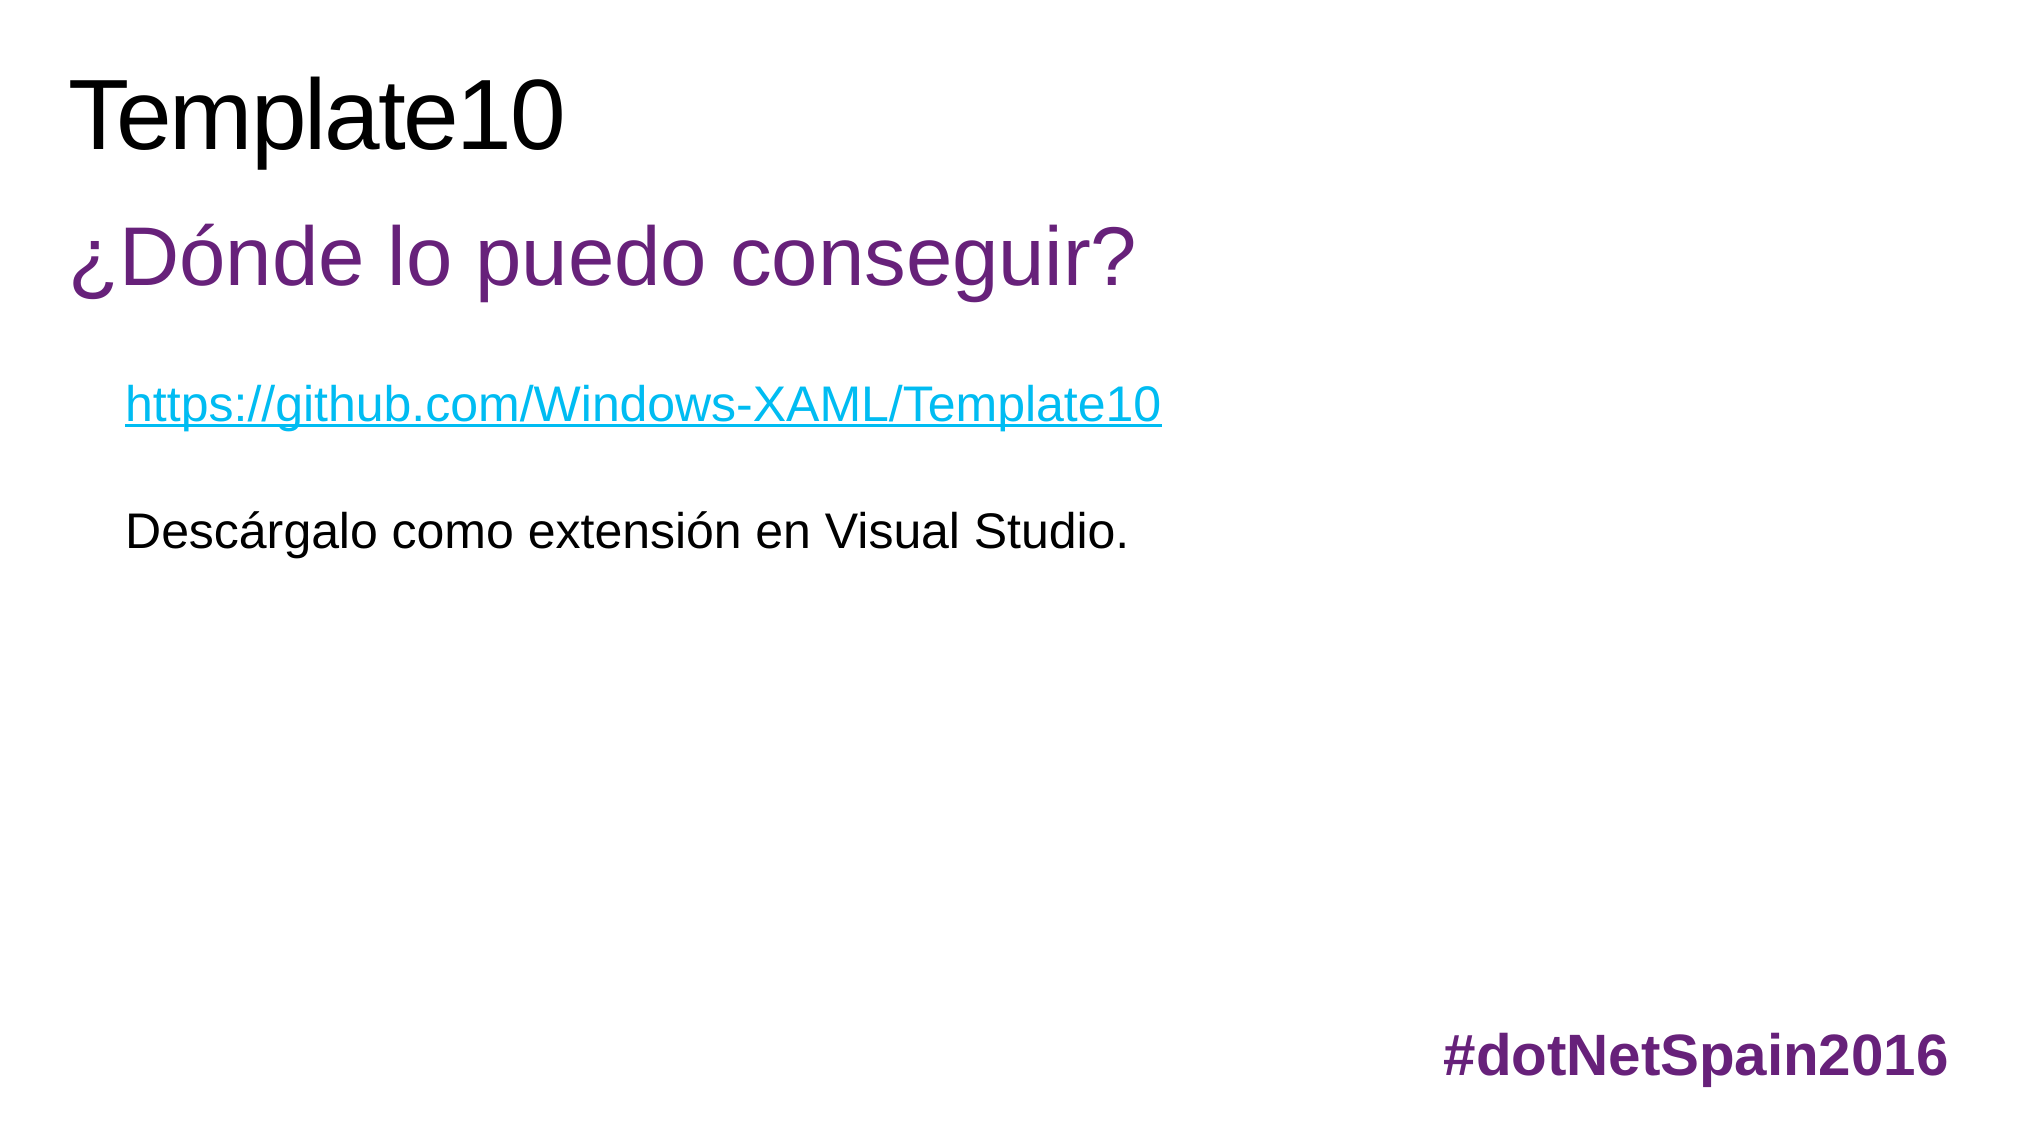

# Template10
¿Dónde lo puedo conseguir?

https://github.com/Windows-XAML/Template10

Descárgalo como extensión en Visual Studio.